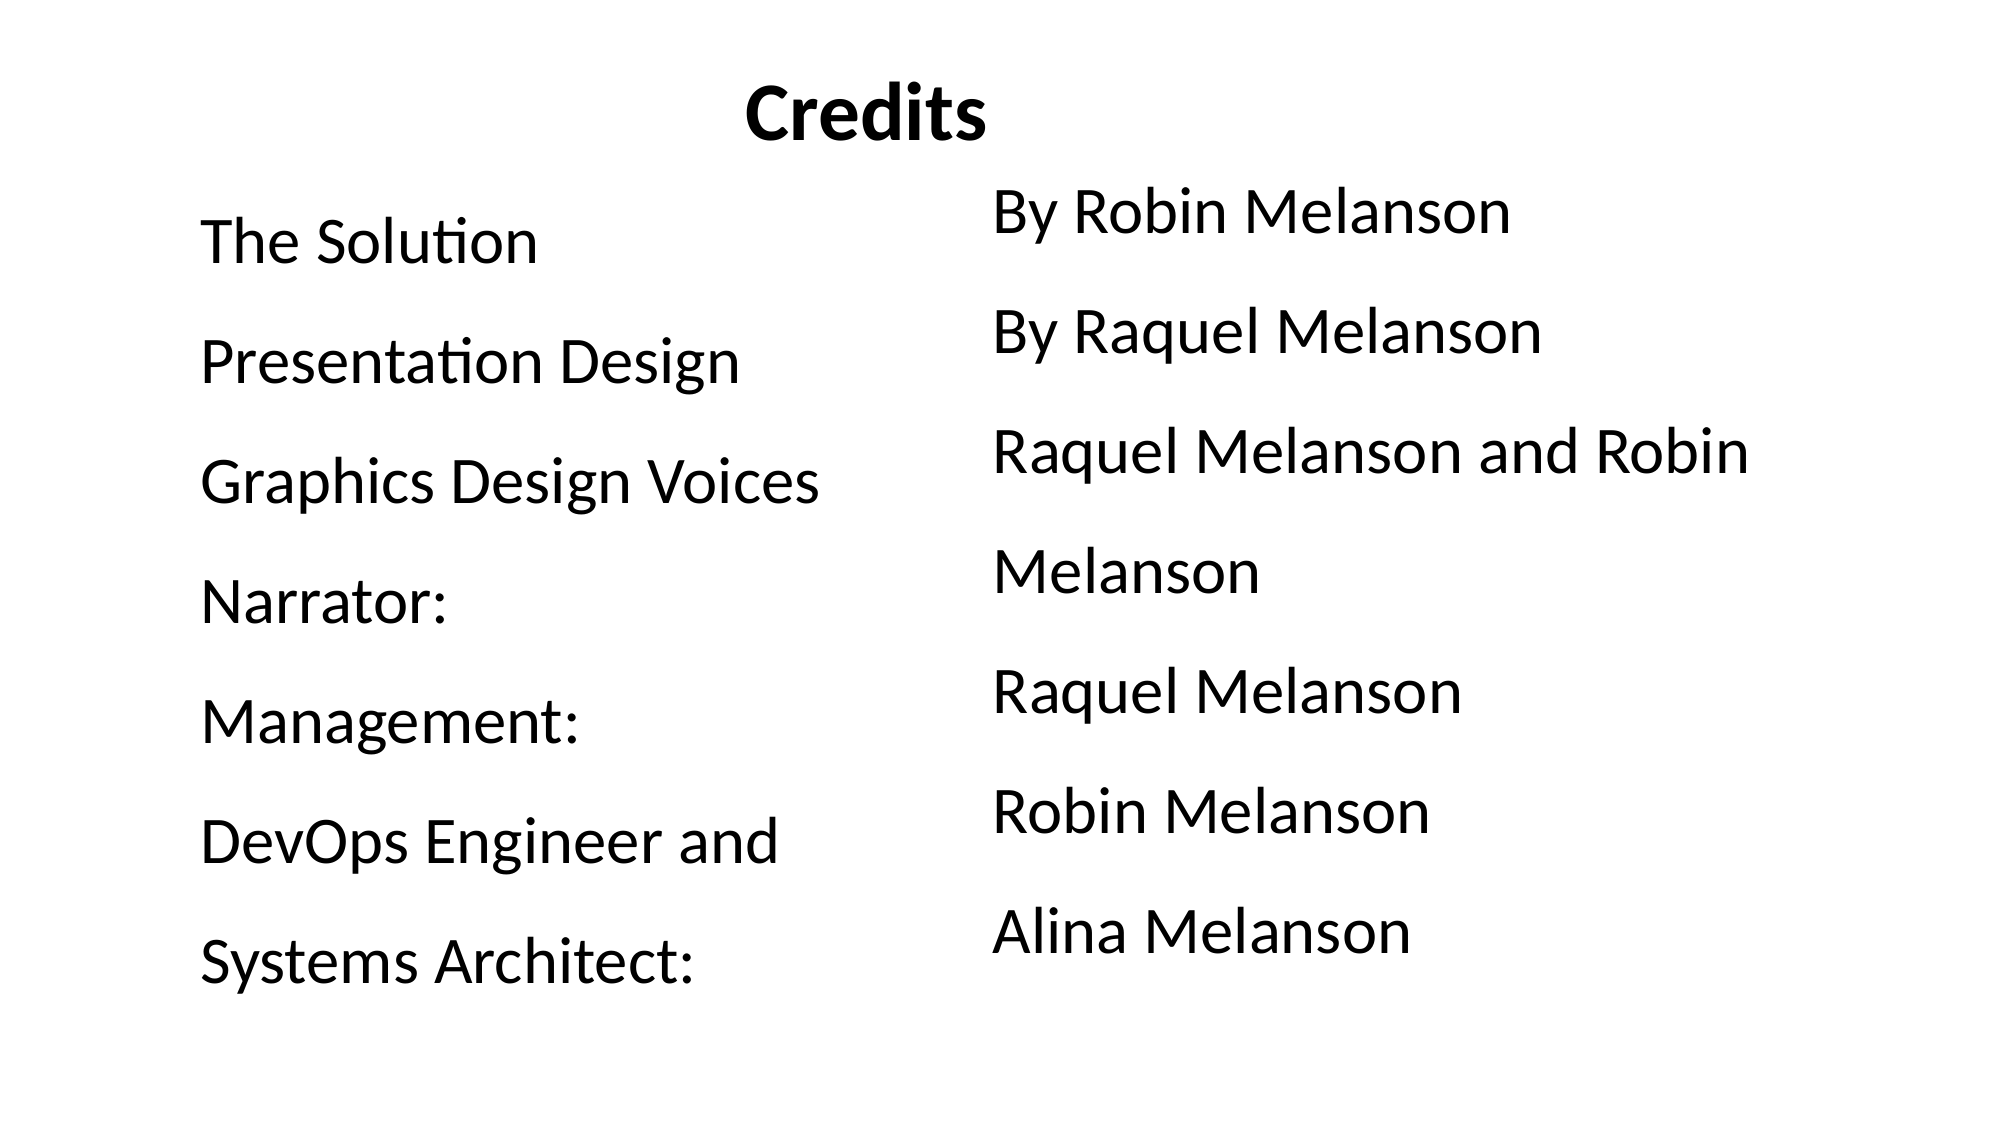

Credits
The Solution
Presentation Design
Graphics Design Voices
Narrator:
Management:
DevOps Engineer and Systems Architect:

By Robin Melanson
By Raquel Melanson
Raquel Melanson and Robin Melanson
Raquel Melanson
Robin Melanson
Alina Melanson